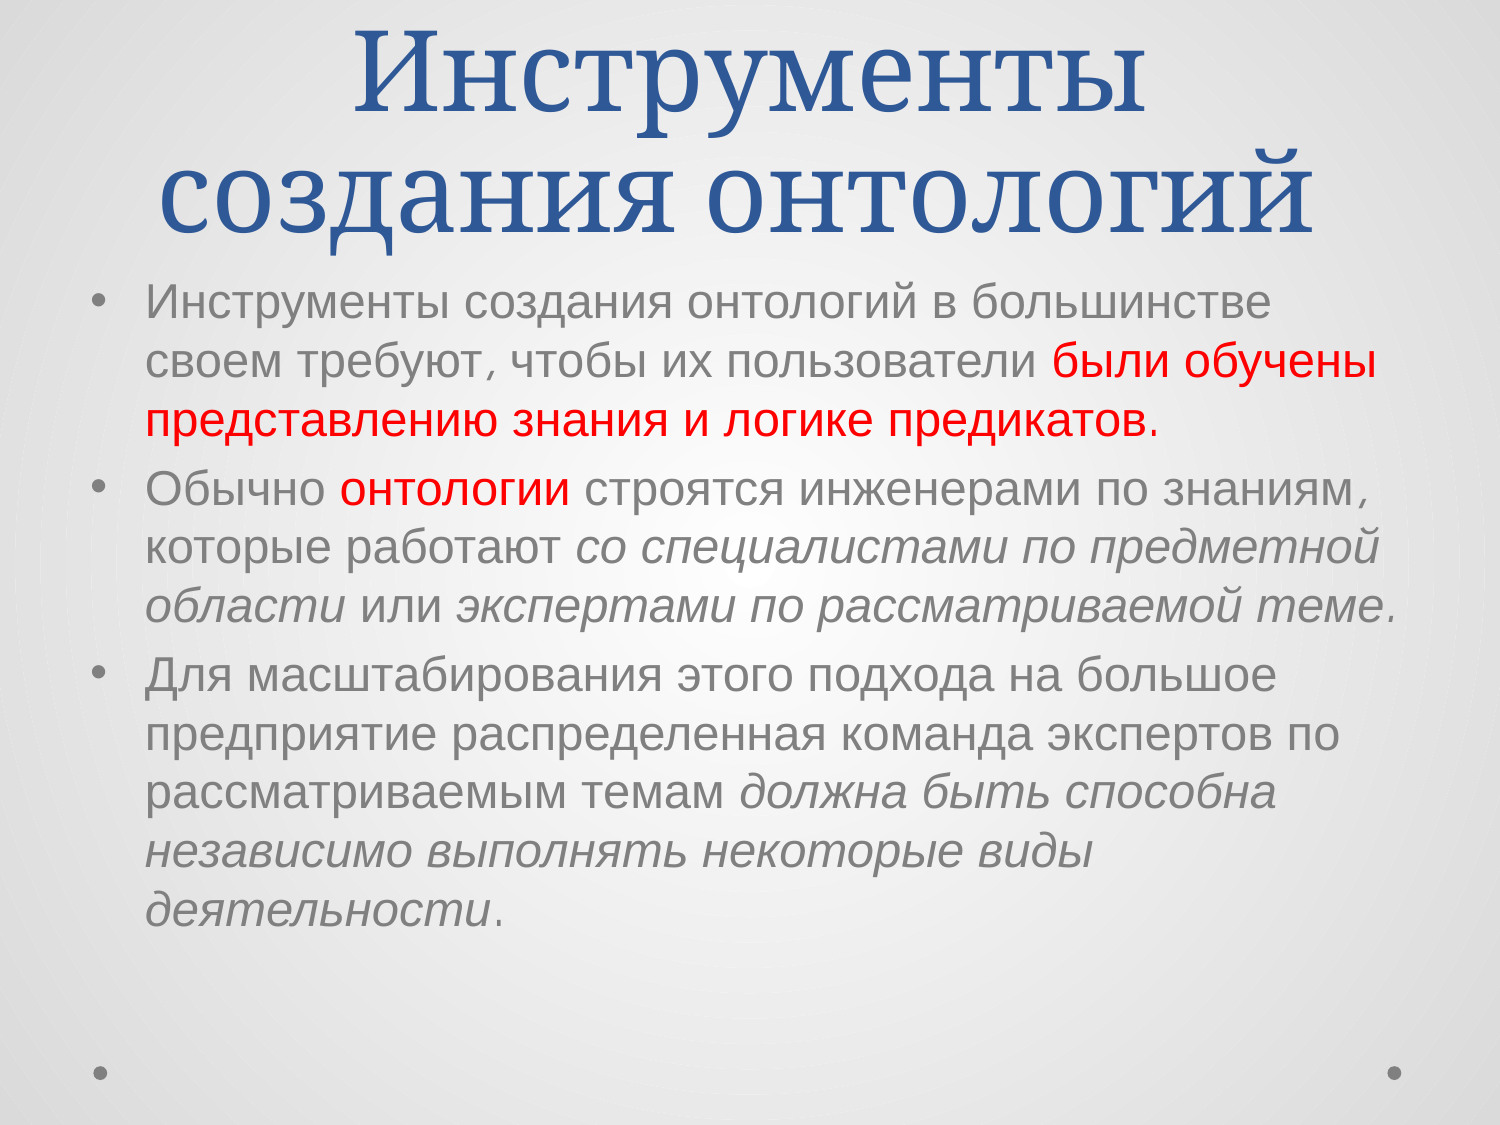

# Инструменты создания онтологий
Инструменты создания онтологий в большинстве своем требуют, чтобы их пользователи были обучены представлению знания и логике предикатов.
Обычно онтологии строятся инженерами по знаниям, которые работают со специалистами по предметной области или экспертами по рассматриваемой теме.
Для масштабирования этого подхода на большое предприятие распределенная команда экспертов по рассматриваемым темам должна быть способна независимо выполнять некоторые виды деятельности.